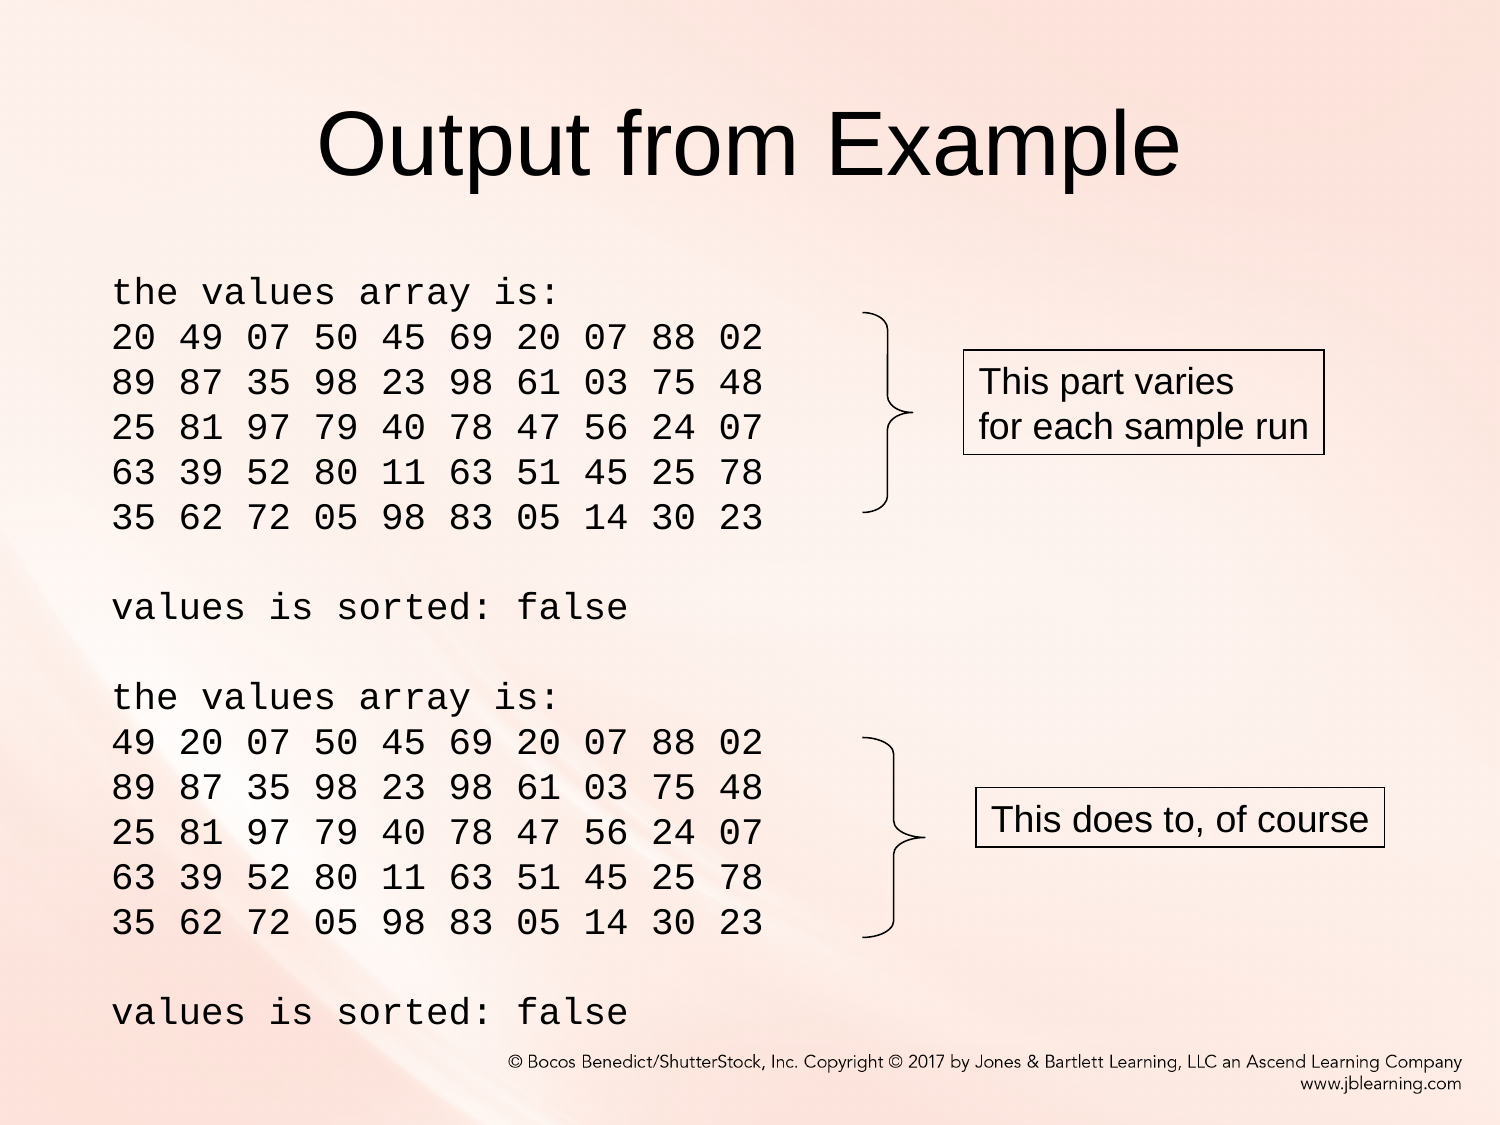

# Output from Example
the values array is:
20 49 07 50 45 69 20 07 88 02
89 87 35 98 23 98 61 03 75 48
25 81 97 79 40 78 47 56 24 07
63 39 52 80 11 63 51 45 25 78
35 62 72 05 98 83 05 14 30 23

values is sorted: false

the values array is:
49 20 07 50 45 69 20 07 88 02
89 87 35 98 23 98 61 03 75 48
25 81 97 79 40 78 47 56 24 07
63 39 52 80 11 63 51 45 25 78
35 62 72 05 98 83 05 14 30 23

values is sorted: false

This part varies
for each sample run

This does to, of course